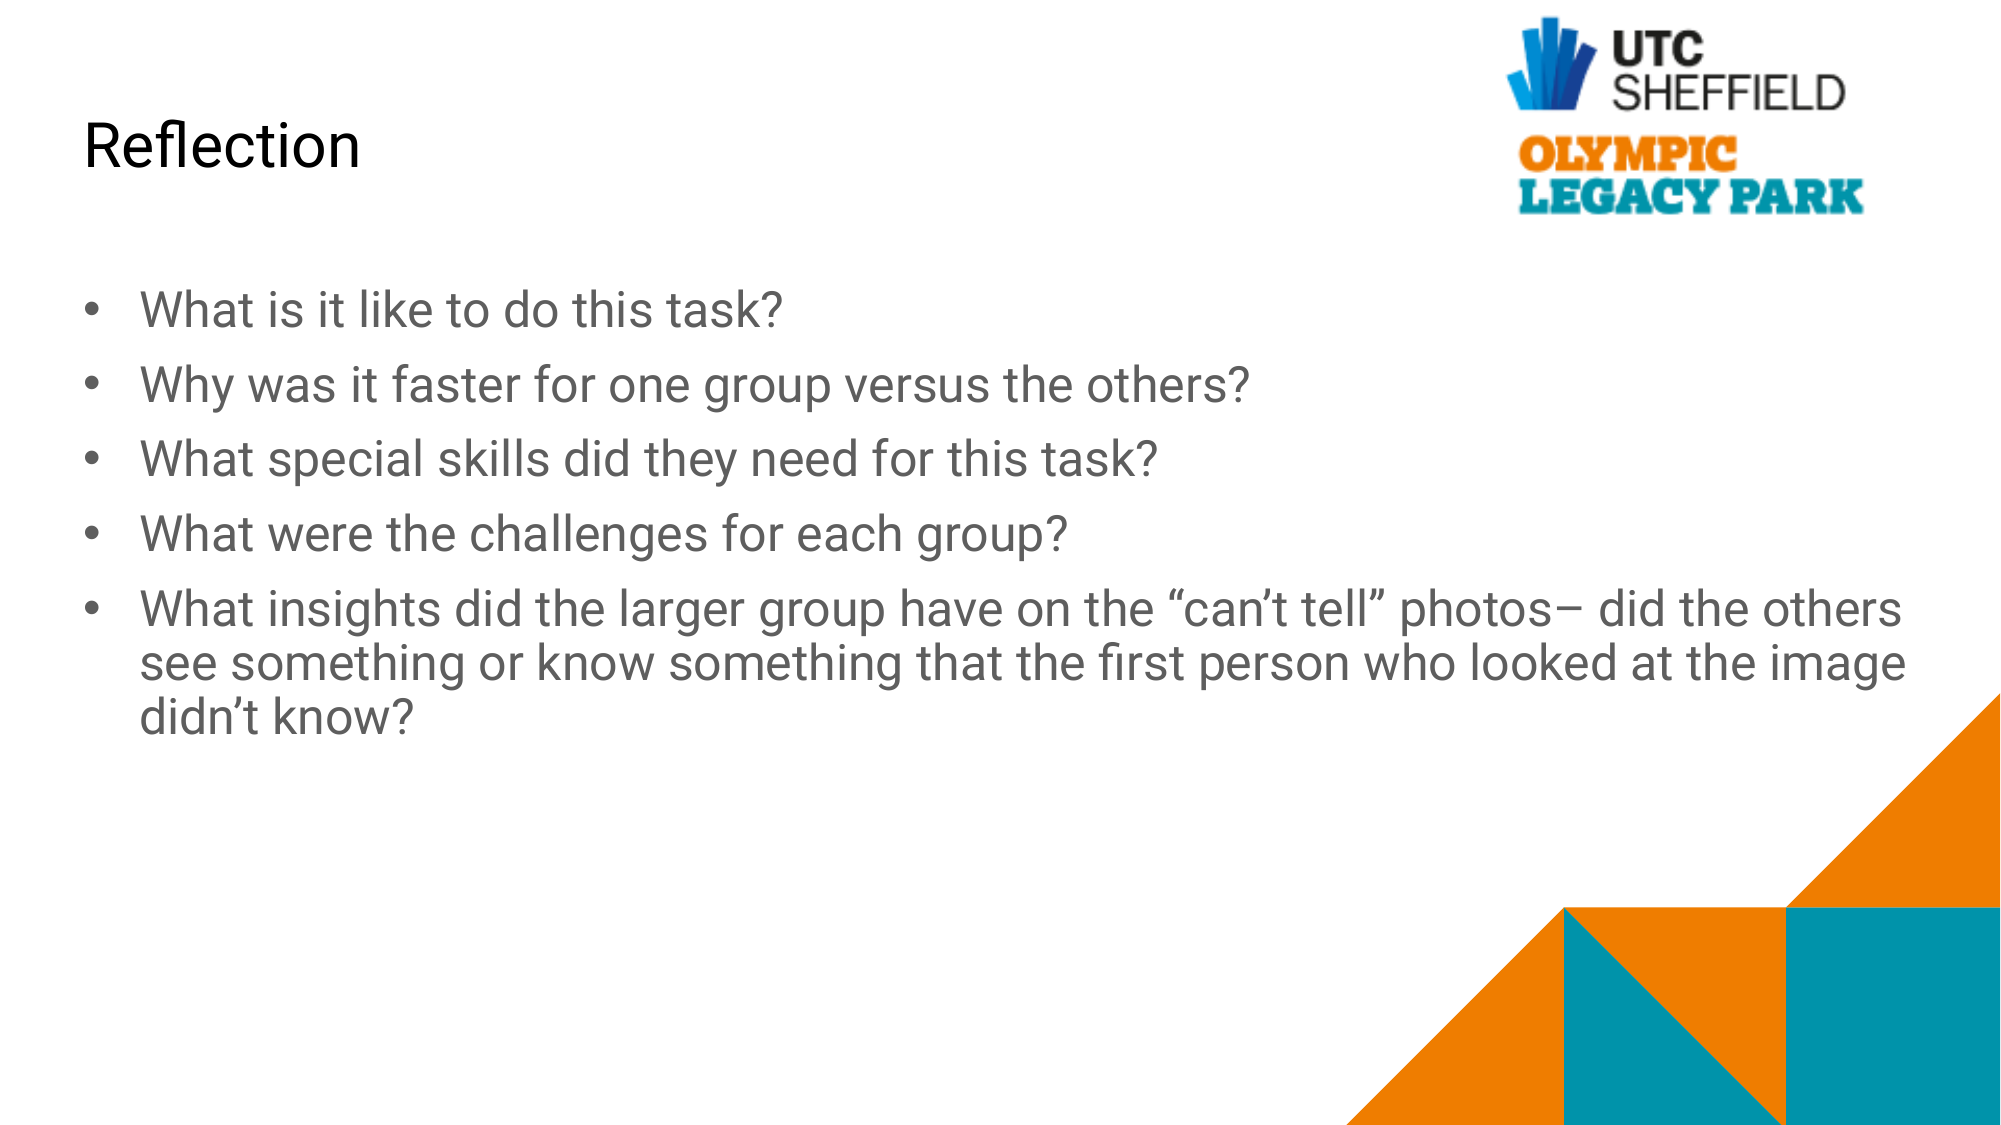

# Reflection
What is it like to do this task?
Why was it faster for one group versus the others?
What special skills did they need for this task?
What were the challenges for each group?
What insights did the larger group have on the “can’t tell” photos– did the others see something or know something that the first person who looked at the image didn’t know?